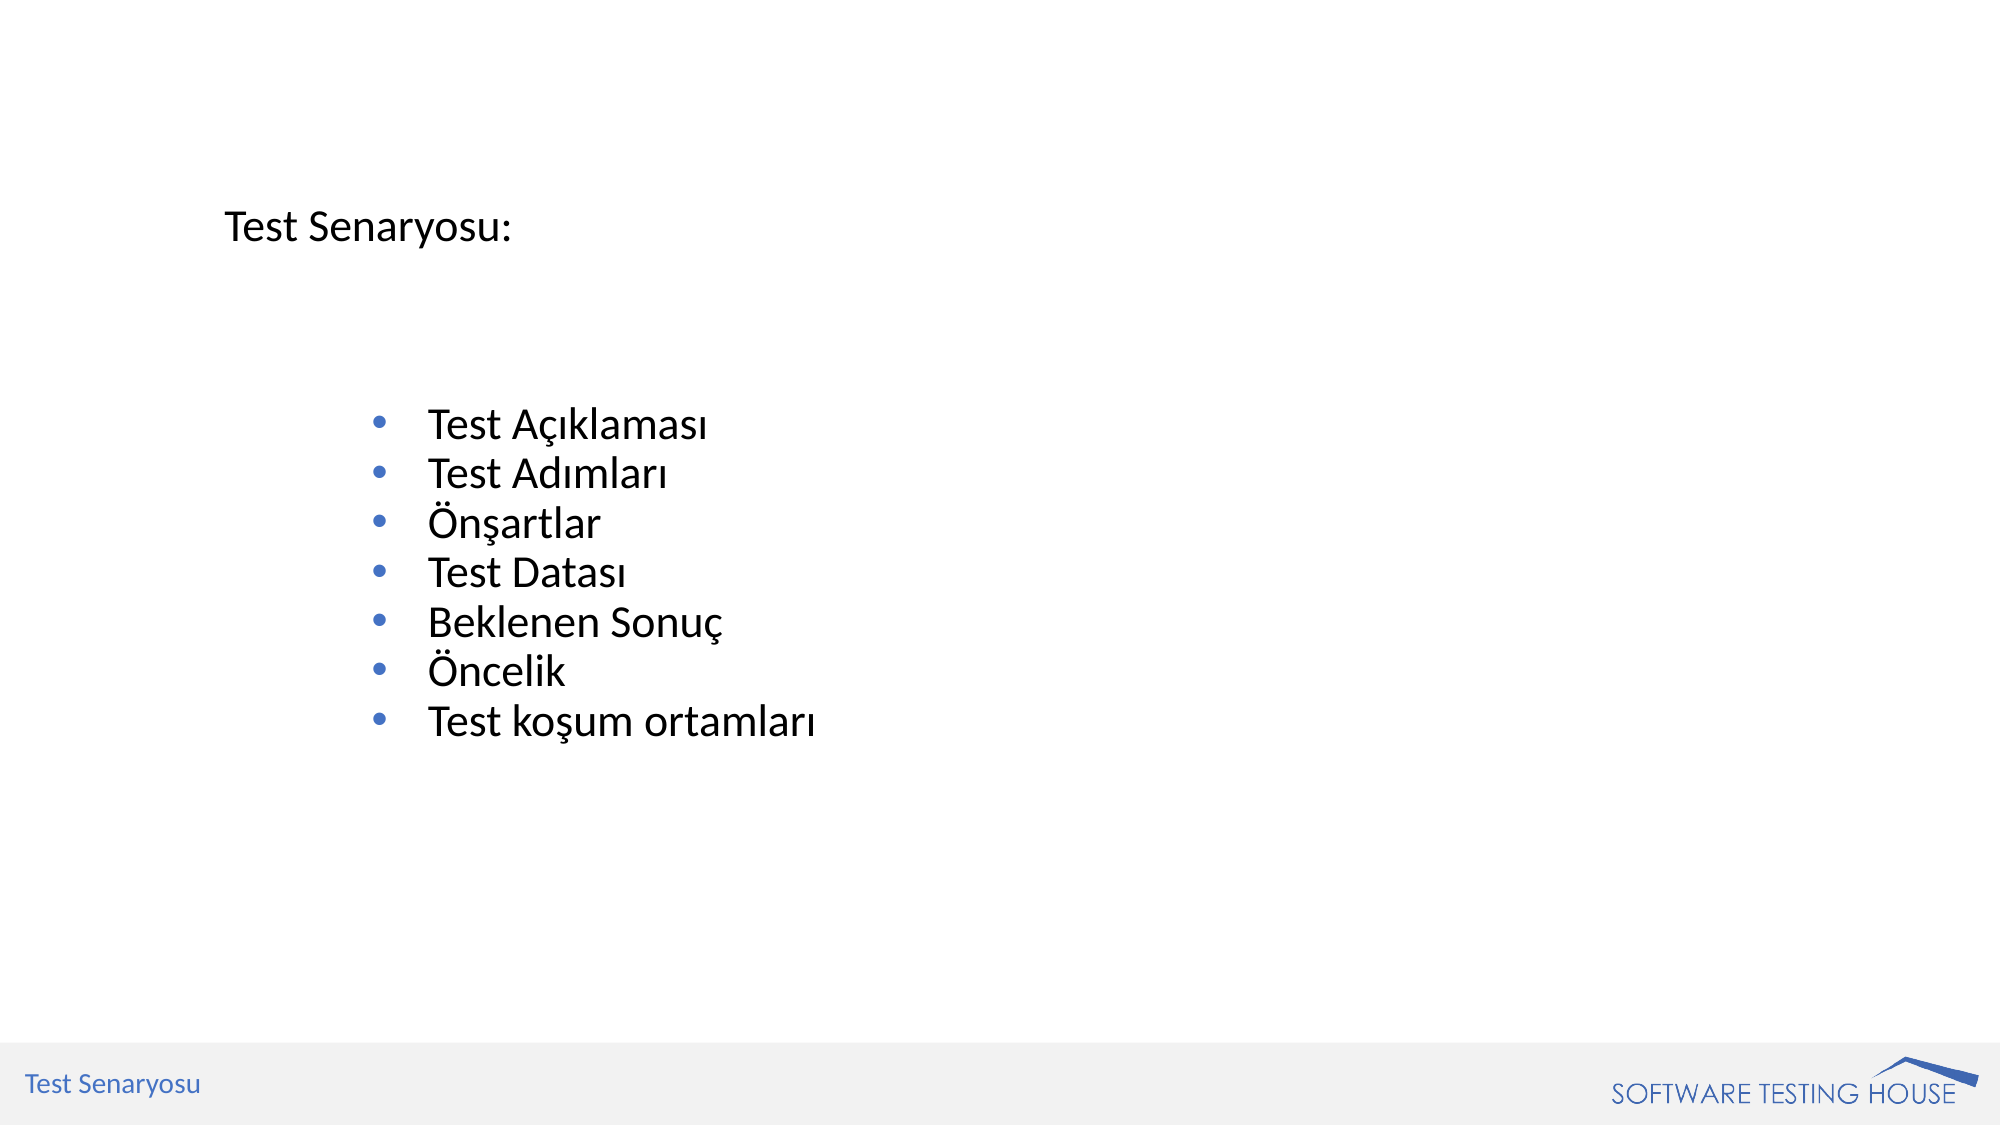

Test Senaryosu:

Test Açıklaması
Test Adımları
Önşartlar
Test Datası
Beklenen Sonuç
Öncelik
Test koşum ortamları

Test Senaryosu